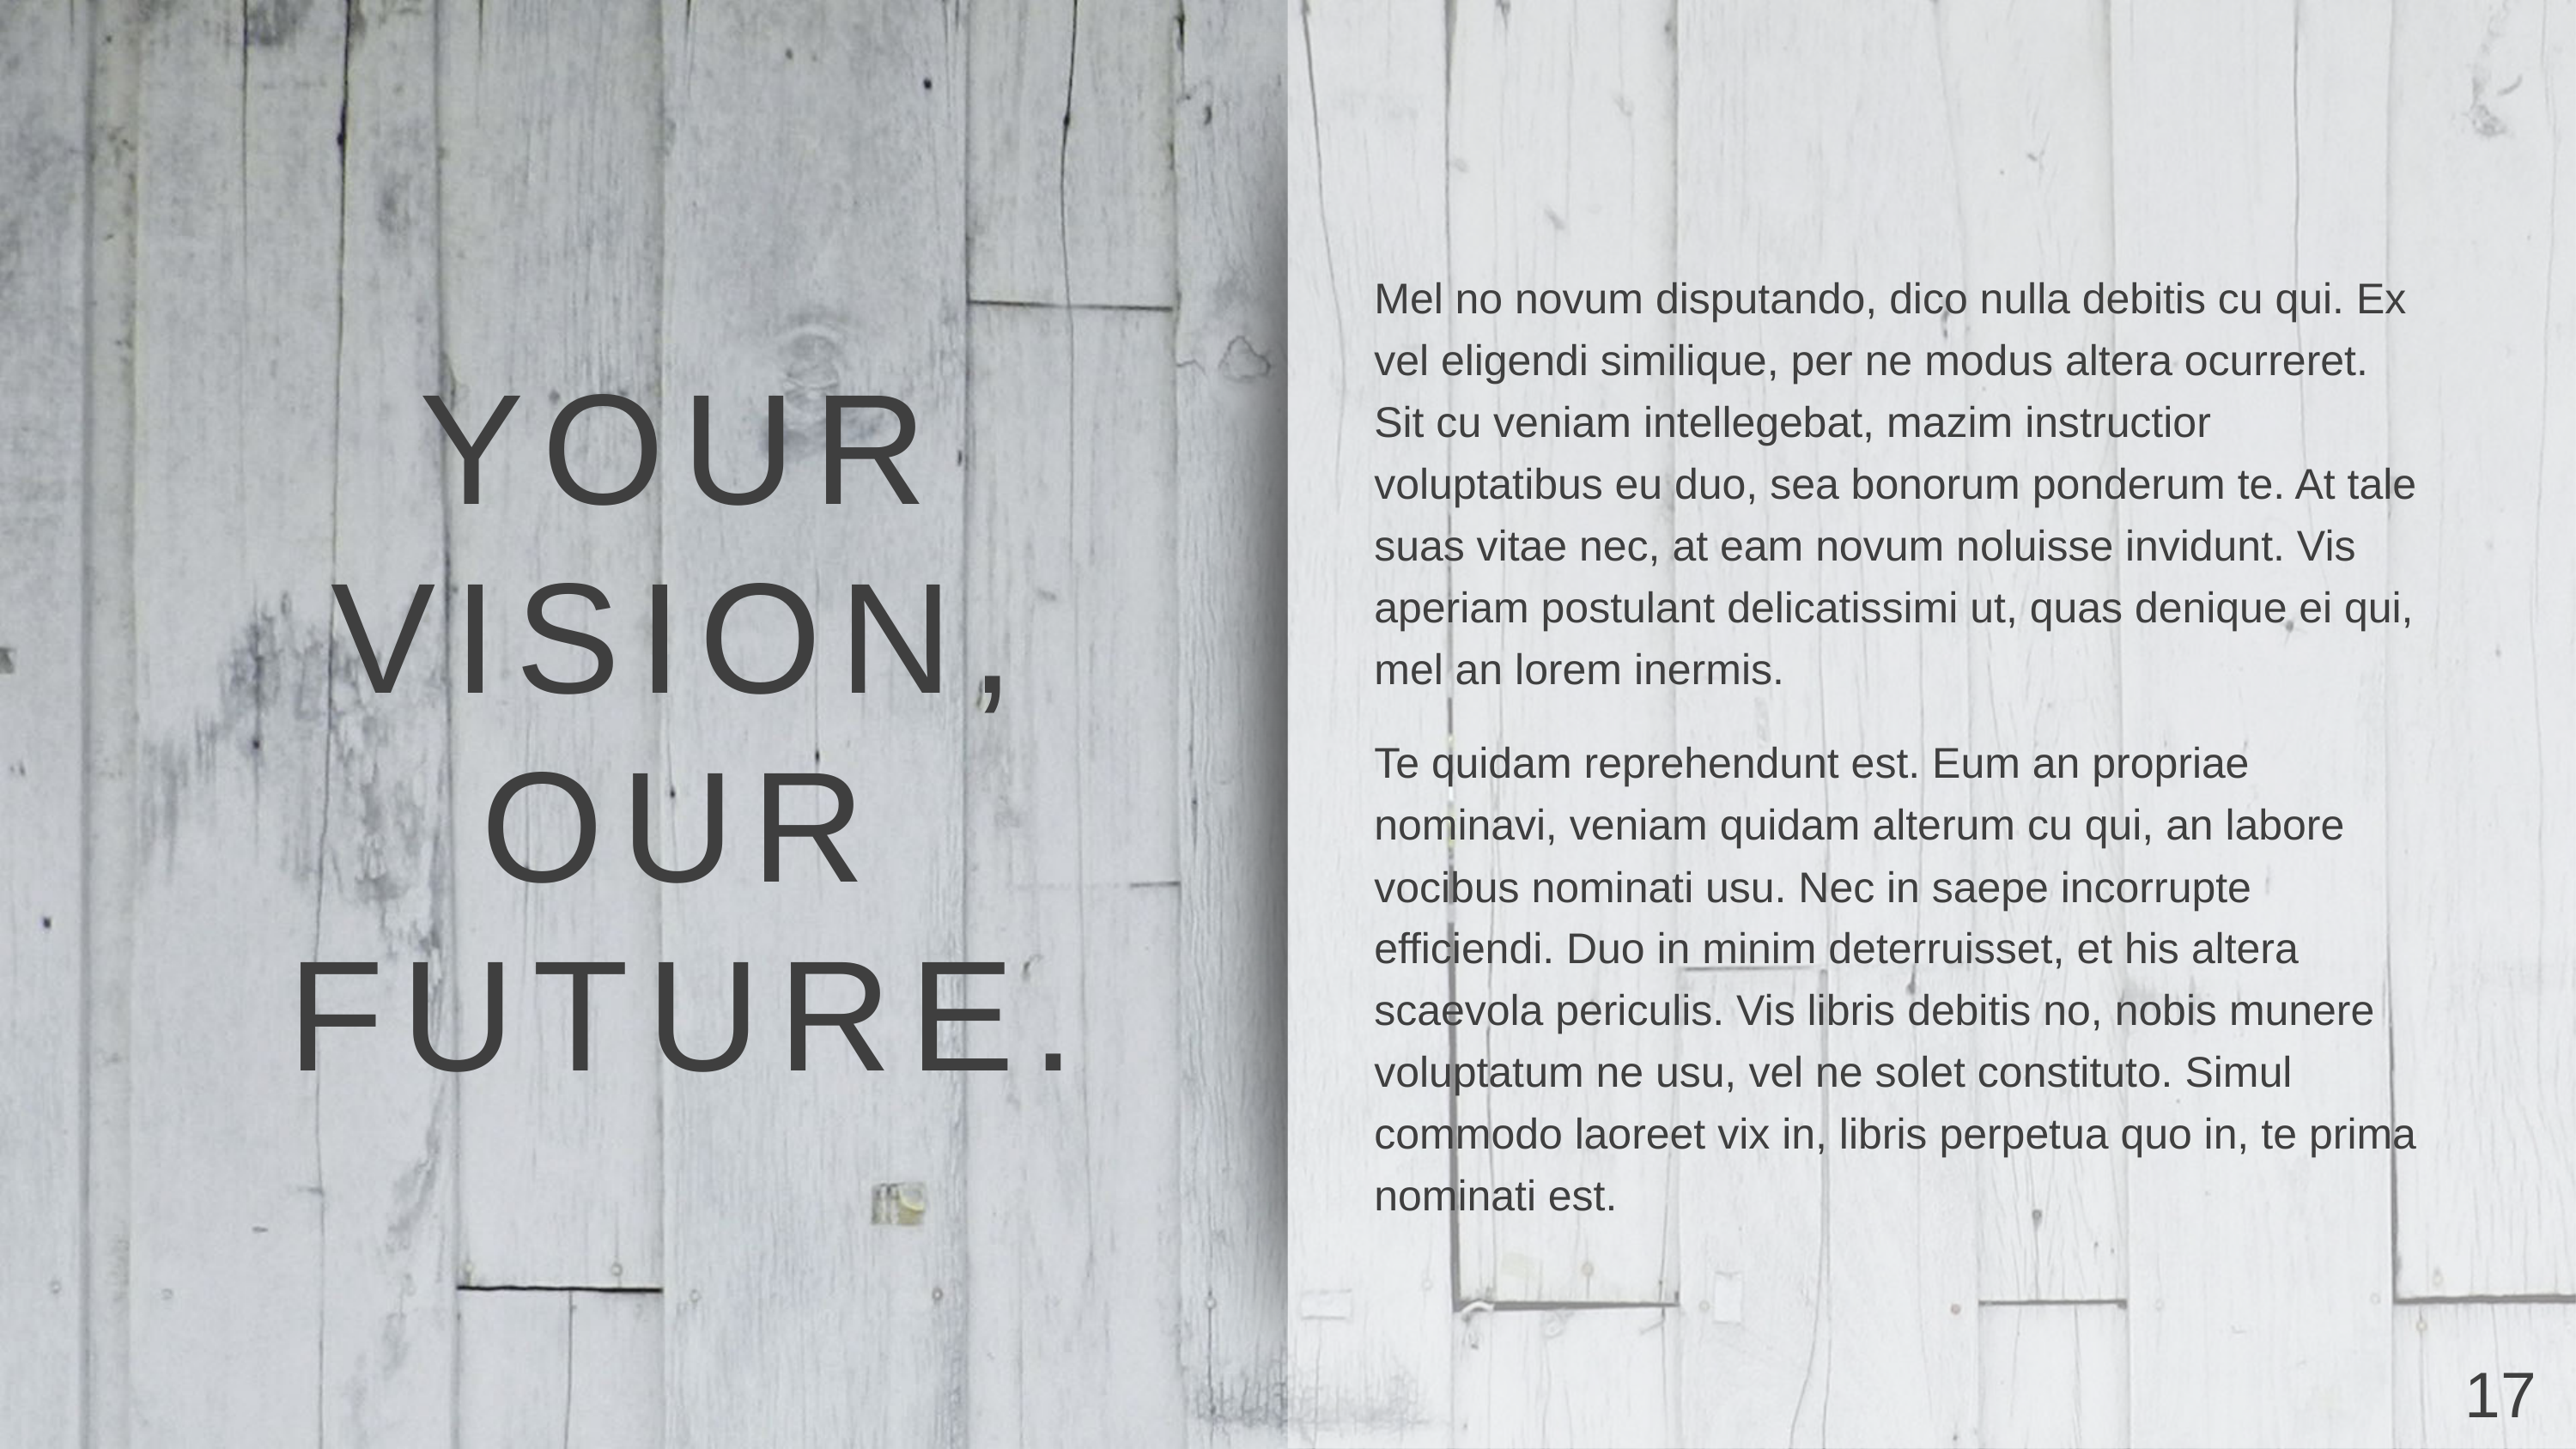

Mel no novum disputando, dico nulla debitis cu qui. Ex vel eligendi similique, per ne modus altera ocurreret. Sit cu veniam intellegebat, mazim instructior voluptatibus eu duo, sea bonorum ponderum te. At tale suas vitae nec, at eam novum noluisse invidunt. Vis aperiam postulant delicatissimi ut, quas denique ei qui, mel an lorem inermis.
Te quidam reprehendunt est. Eum an propriae nominavi, veniam quidam alterum cu qui, an labore vocibus nominati usu. Nec in saepe incorrupte efficiendi. Duo in minim deterruisset, et his altera scaevola periculis. Vis libris debitis no, nobis munere voluptatum ne usu, vel ne solet constituto. Simul commodo laoreet vix in, libris perpetua quo in, te prima nominati est.
# YOUR VISION, OUR FUTURE.
17